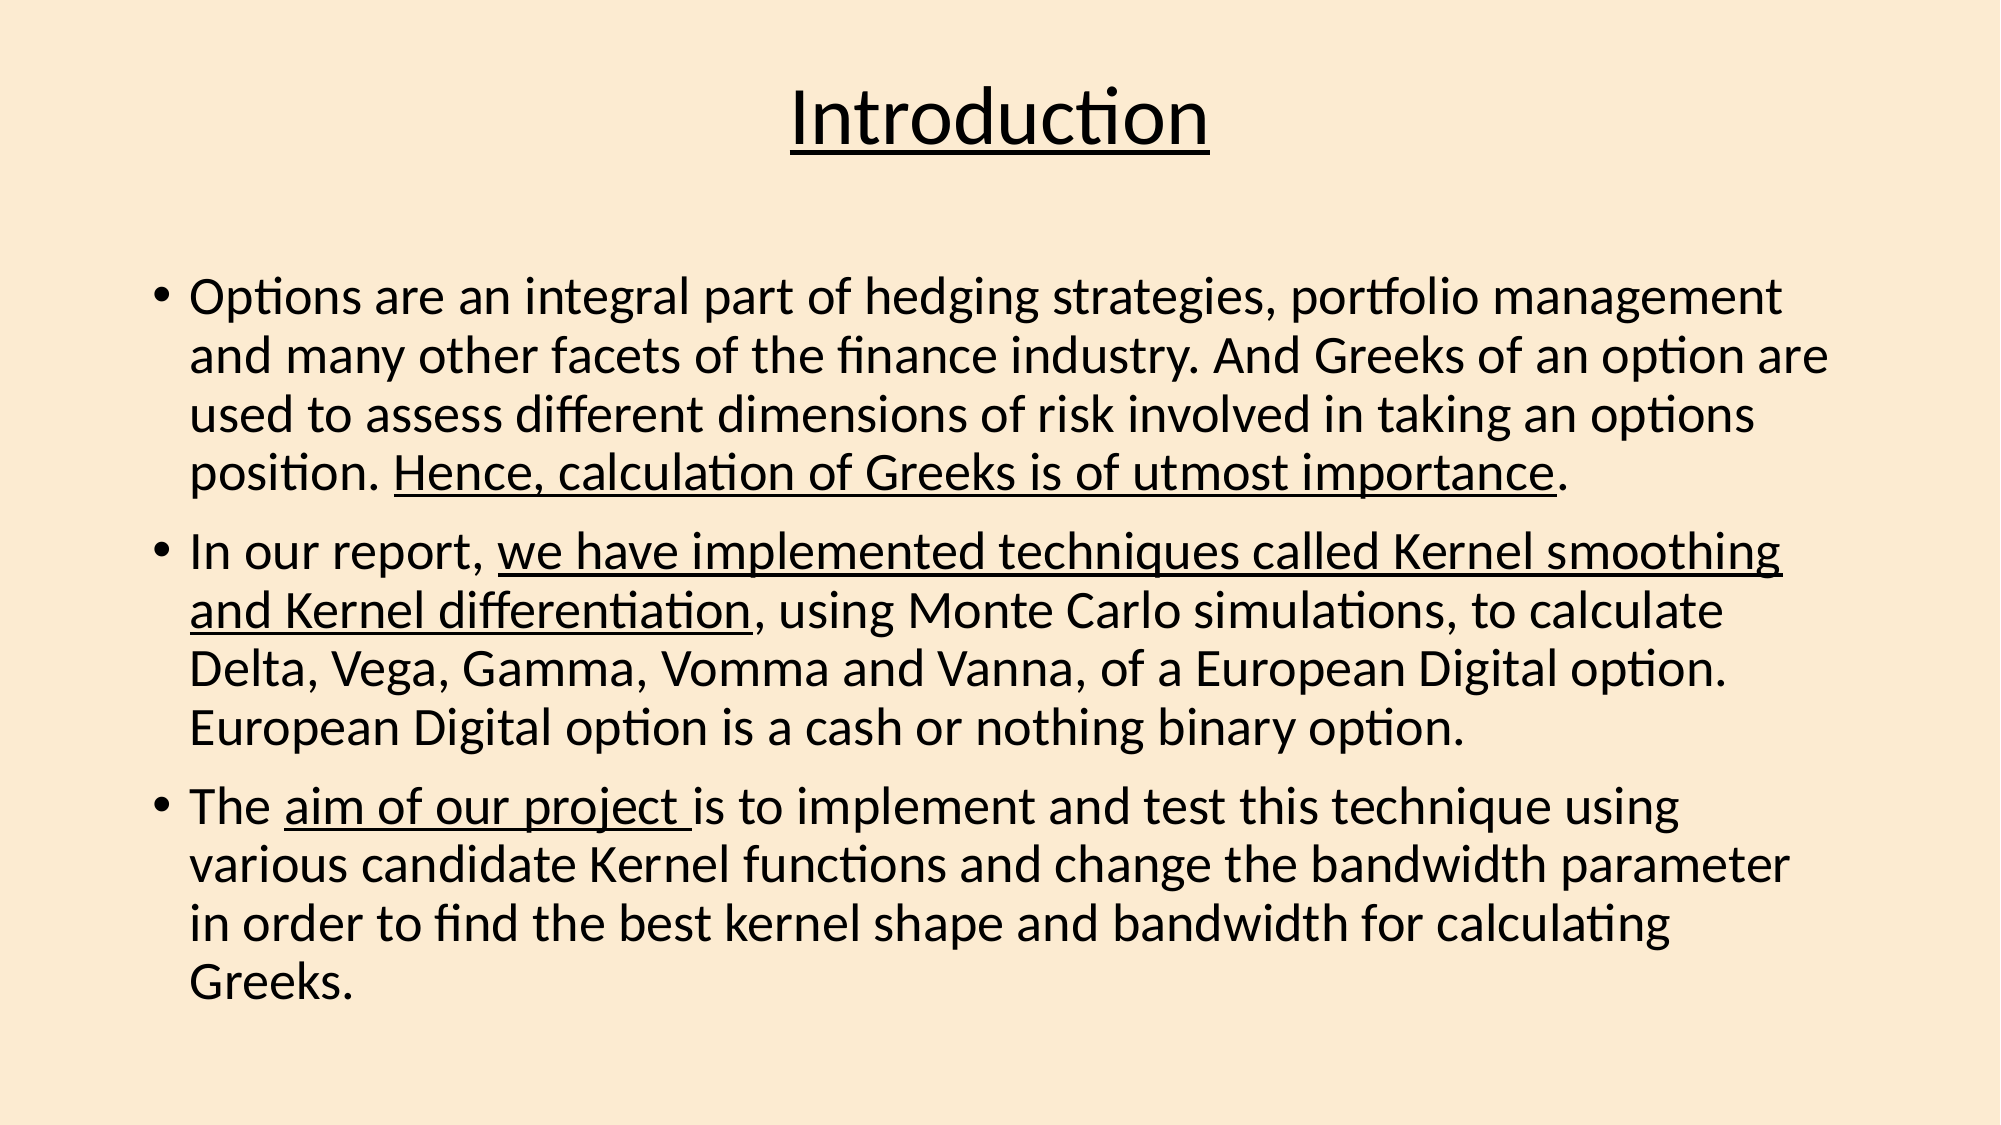

# Introduction

Options are an integral part of hedging strategies, portfolio management and many other facets of the finance industry. And Greeks of an option are used to assess different dimensions of risk involved in taking an options position. Hence, calculation of Greeks is of utmost importance.
In our report, we have implemented techniques called Kernel smoothing and Kernel differentiation, using Monte Carlo simulations, to calculate Delta, Vega, Gamma, Vomma and Vanna, of a European Digital option. European Digital option is a cash or nothing binary option.
The aim of our project is to implement and test this technique using various candidate Kernel functions and change the bandwidth parameter in order to find the best kernel shape and bandwidth for calculating Greeks.